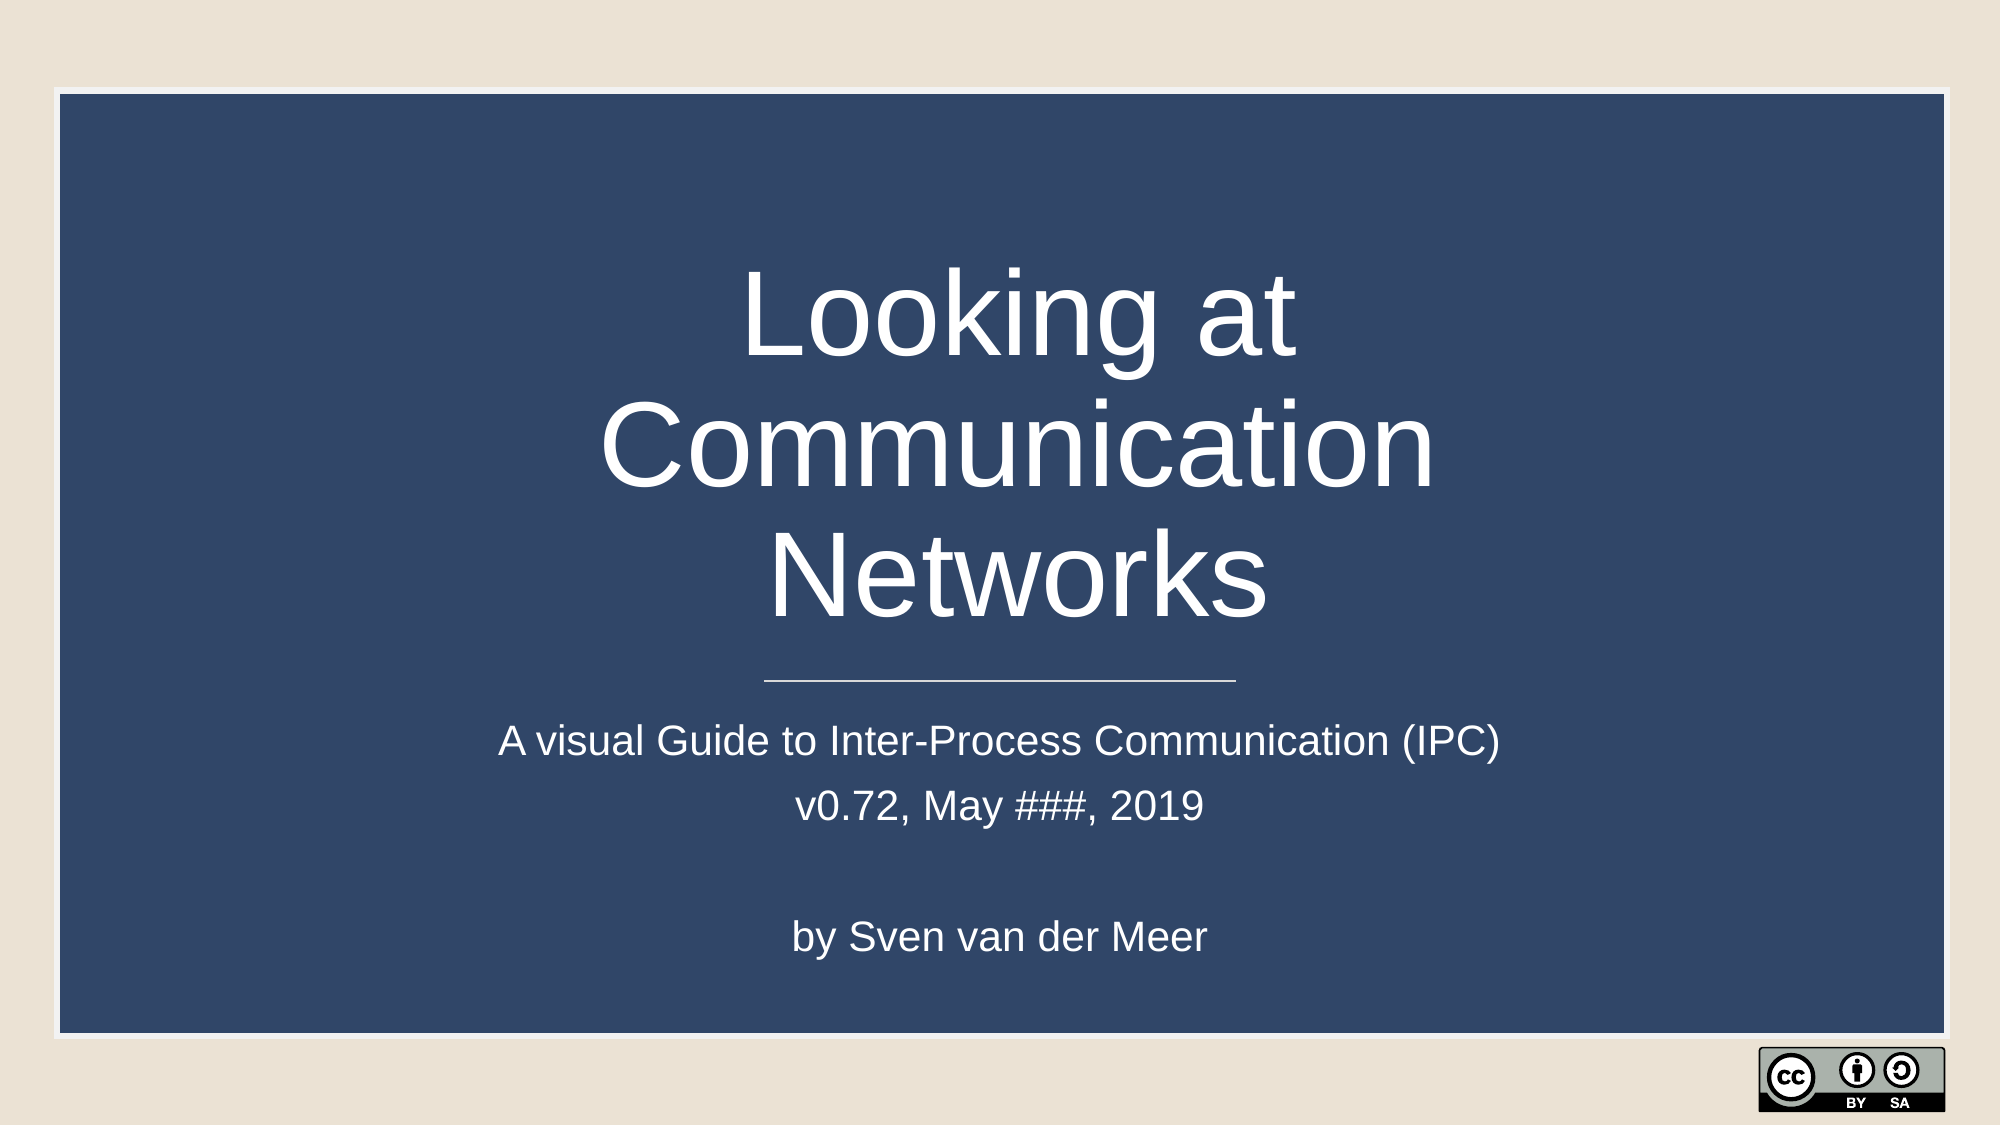

# Looking at Communication Networks
A visual Guide to Inter-Process Communication (IPC)
v0.72, May ###, 2019

by Sven van der Meer